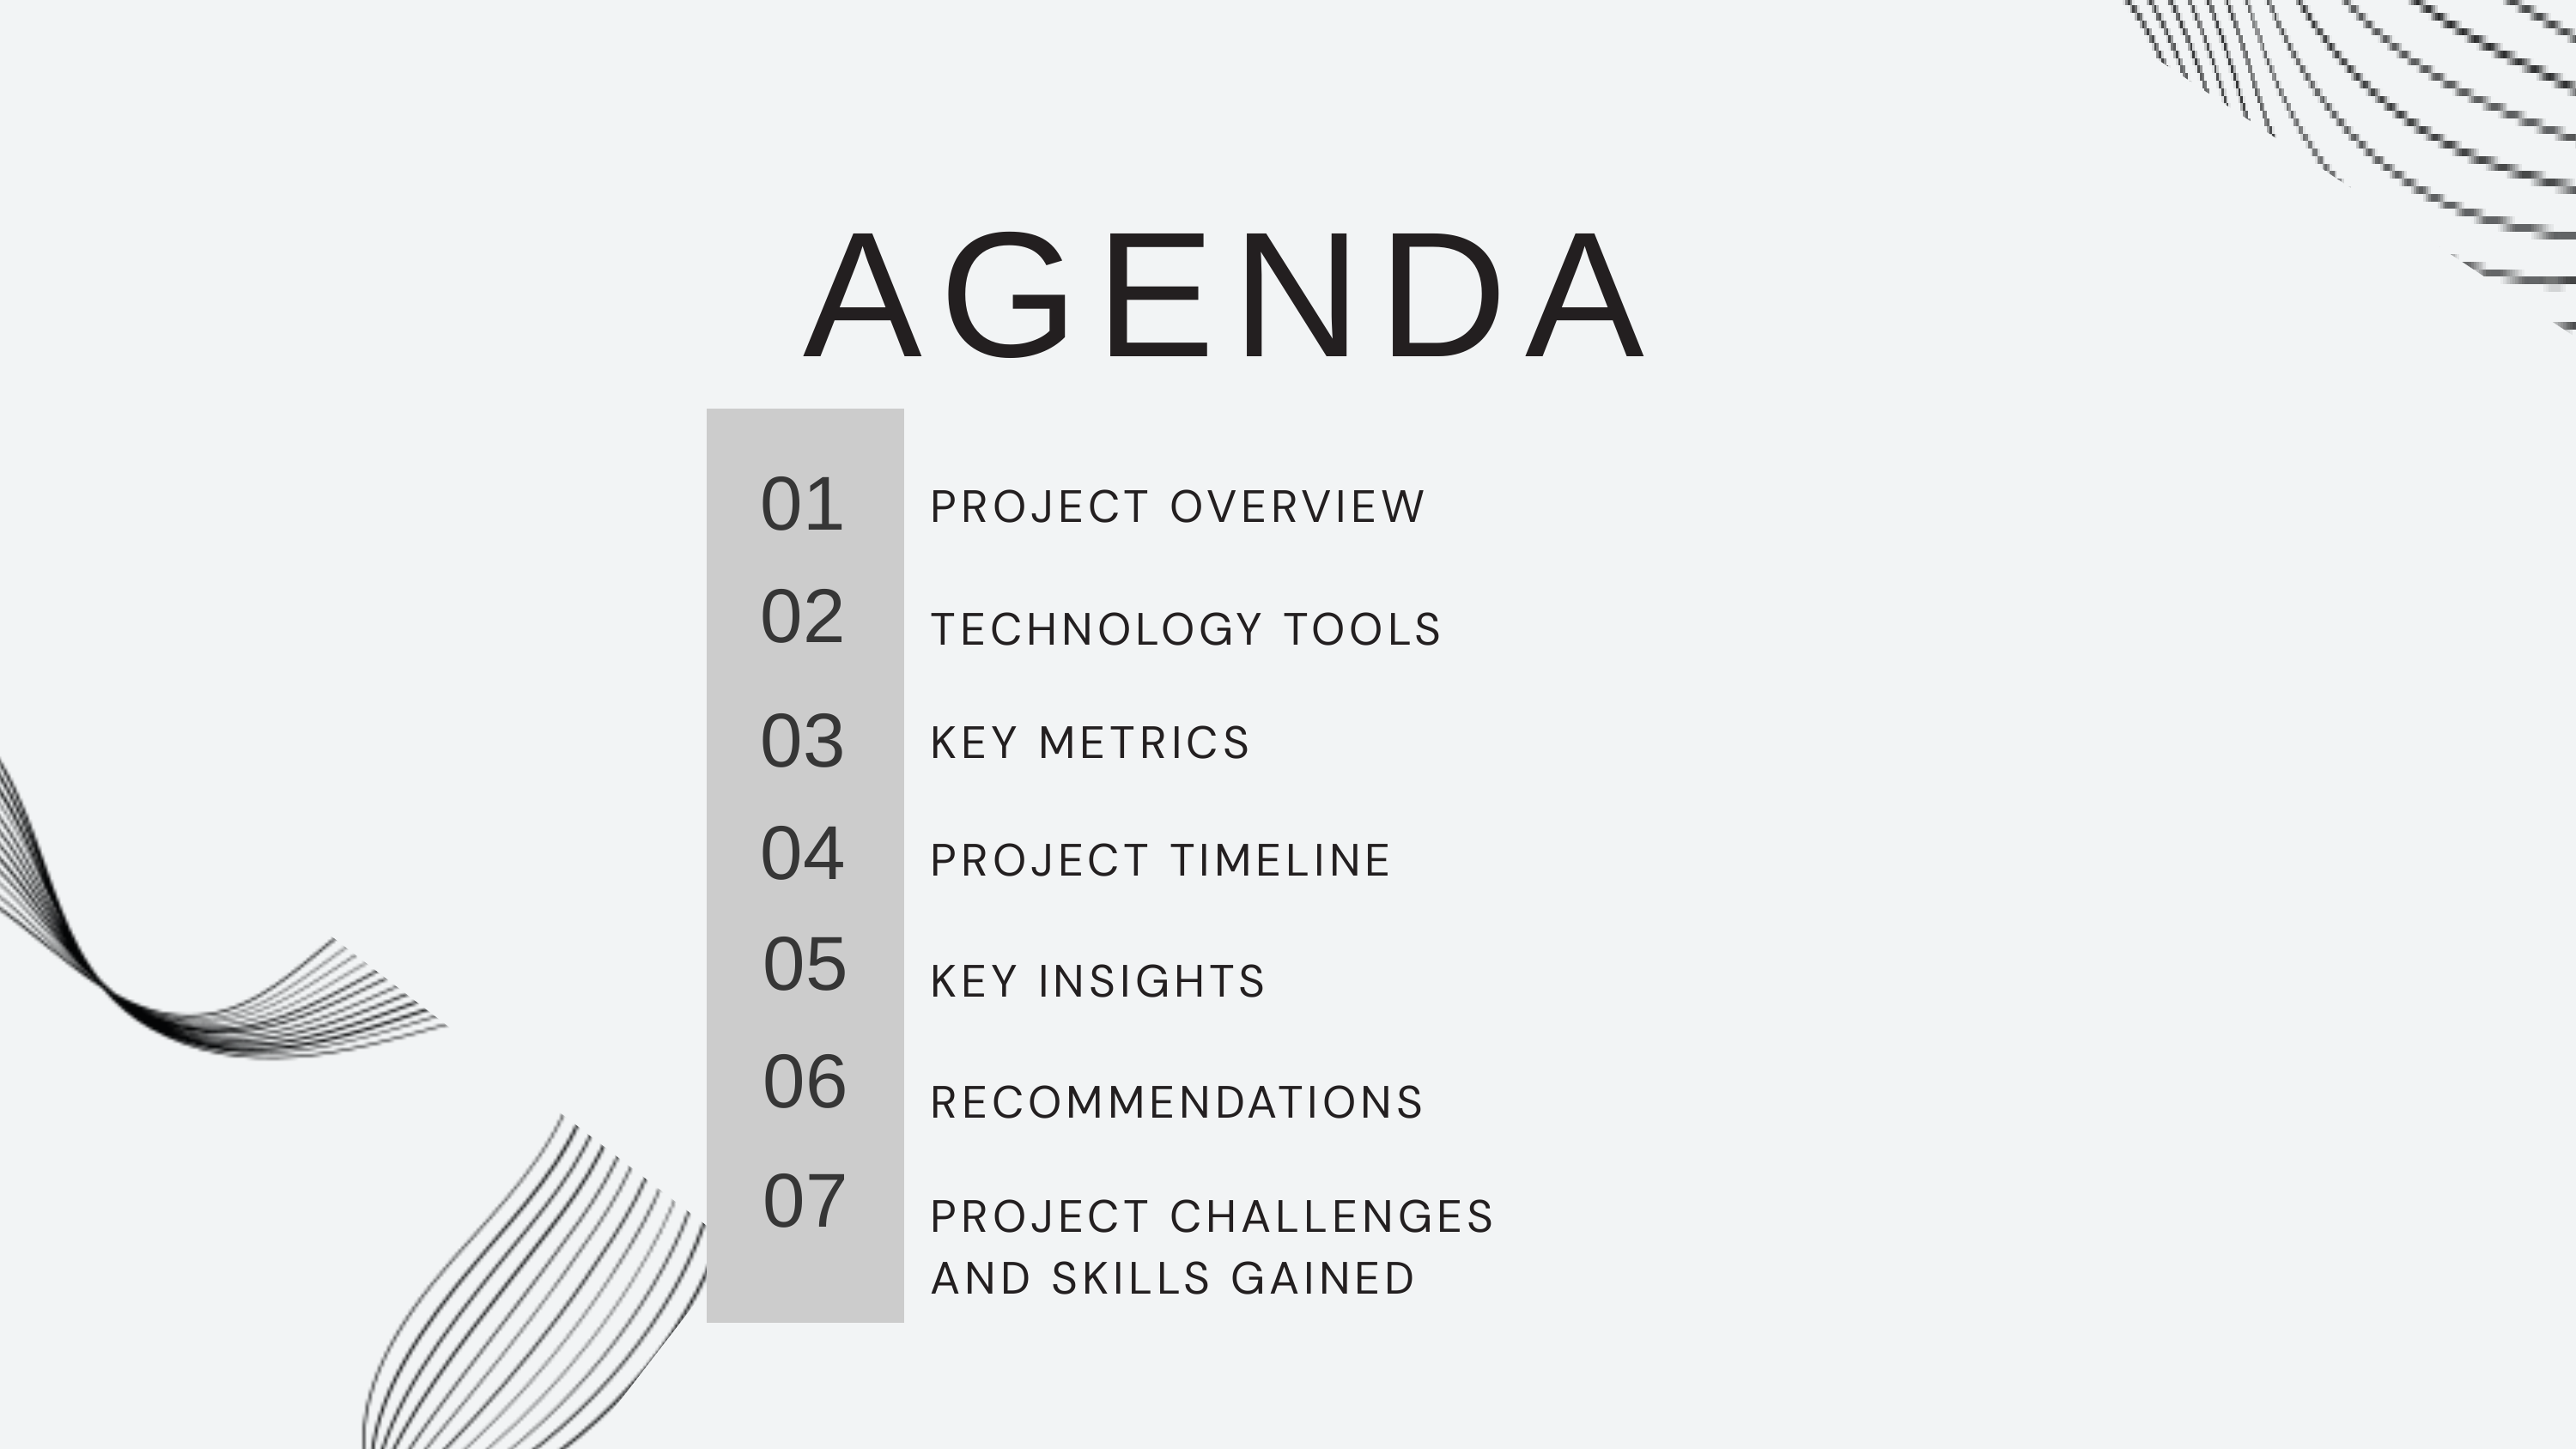

AGENDA

01
PROJECT OVERVIEW
02
TECHNOLOGY TOOLS
03
KEY METRICS

04
PROJECT TIMELINE
05
KEY INSIGHTS
06
RECOMMENDATIONS
07
PROJECT CHALLENGES
AND SKILLS GAINED